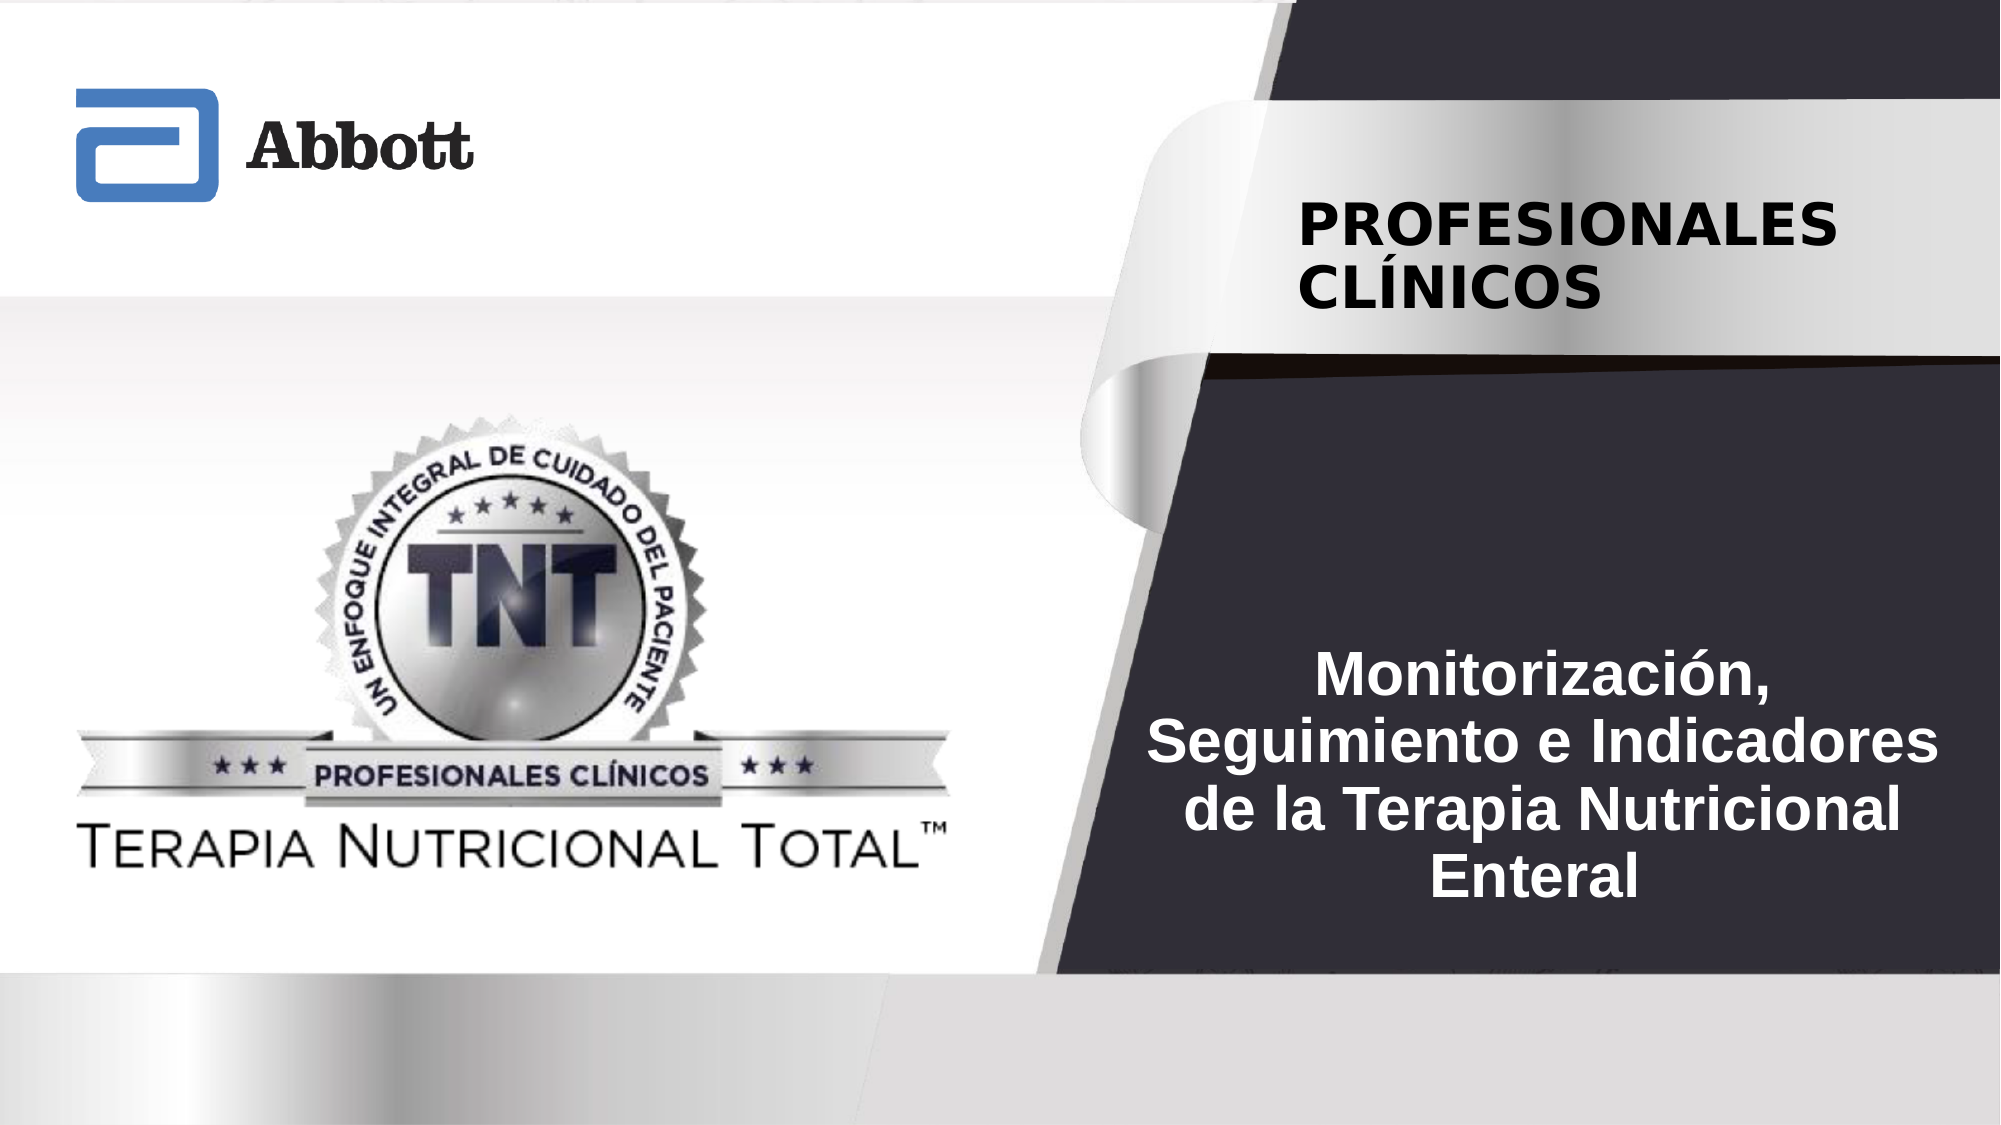

PROFESIONALES
CLÍNICOS
Monitorización, Seguimiento e Indicadores de la Terapia Nutricional Enteral